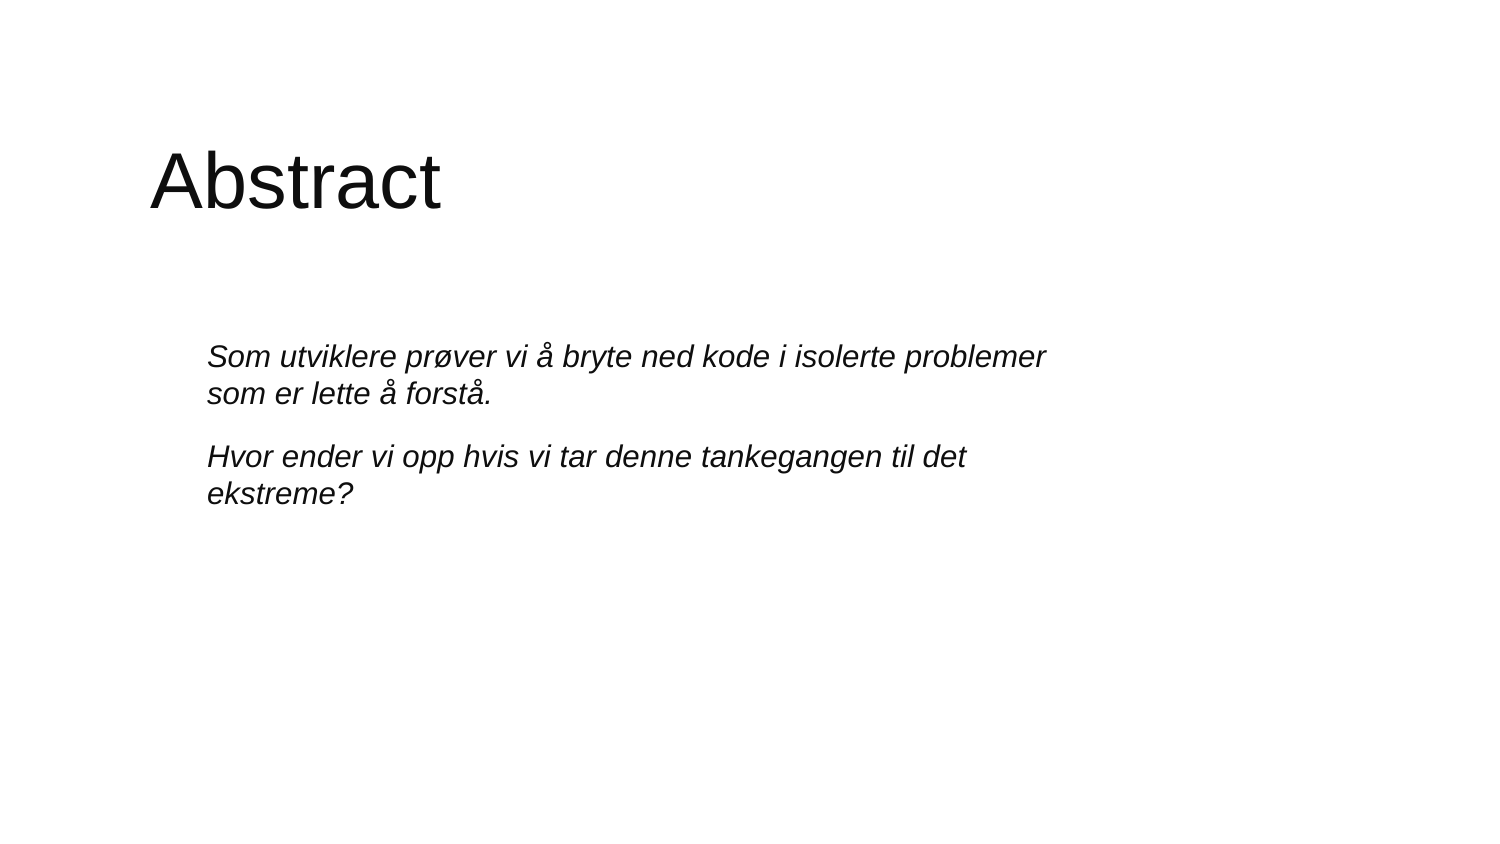

# Abstract
Som utviklere prøver vi å bryte ned kode i isolerte problemer som er lette å forstå.
Hvor ender vi opp hvis vi tar denne tankegangen til det ekstreme?